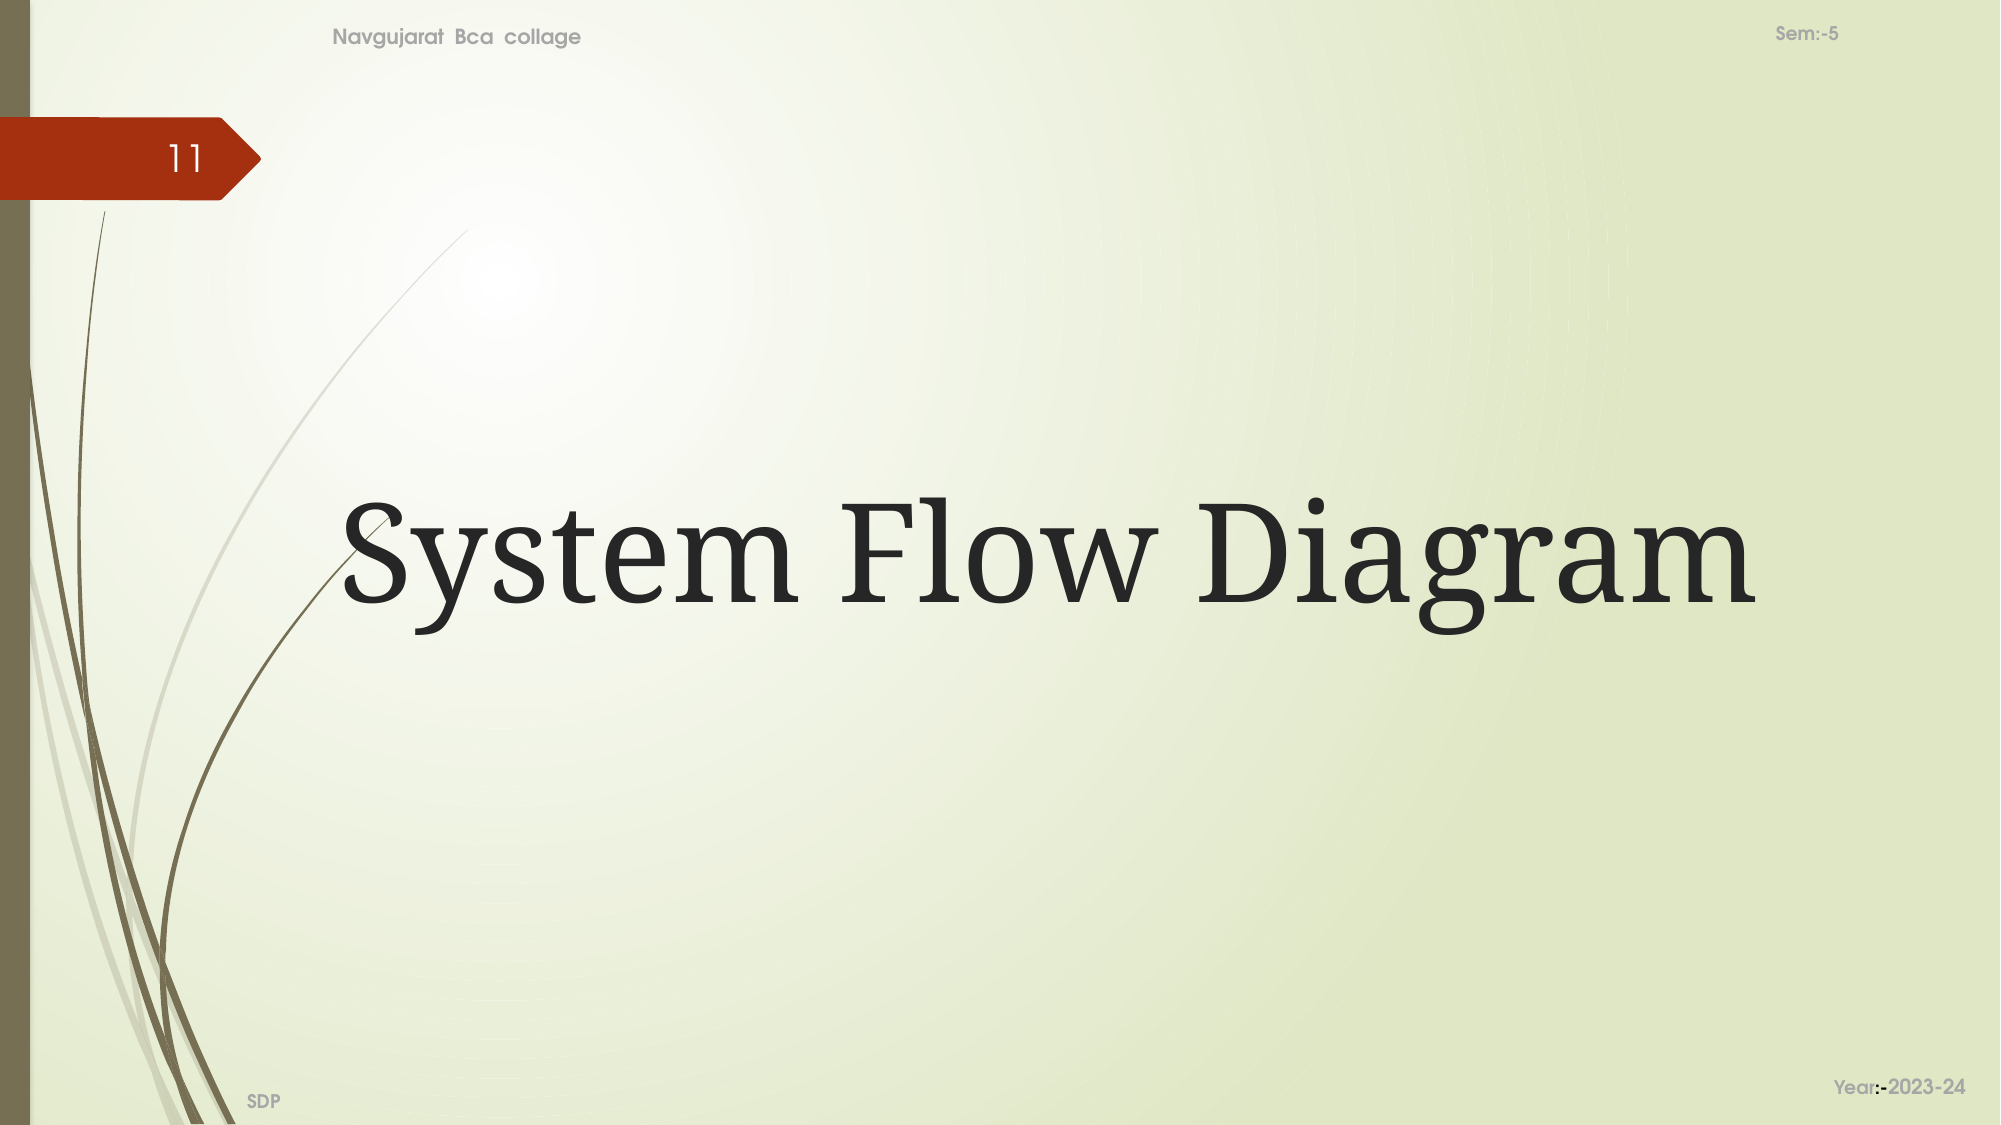

Navgujarat Bca collage
Sem:-5
11
# System Flow Diagram
Year:-2023-24
SDP